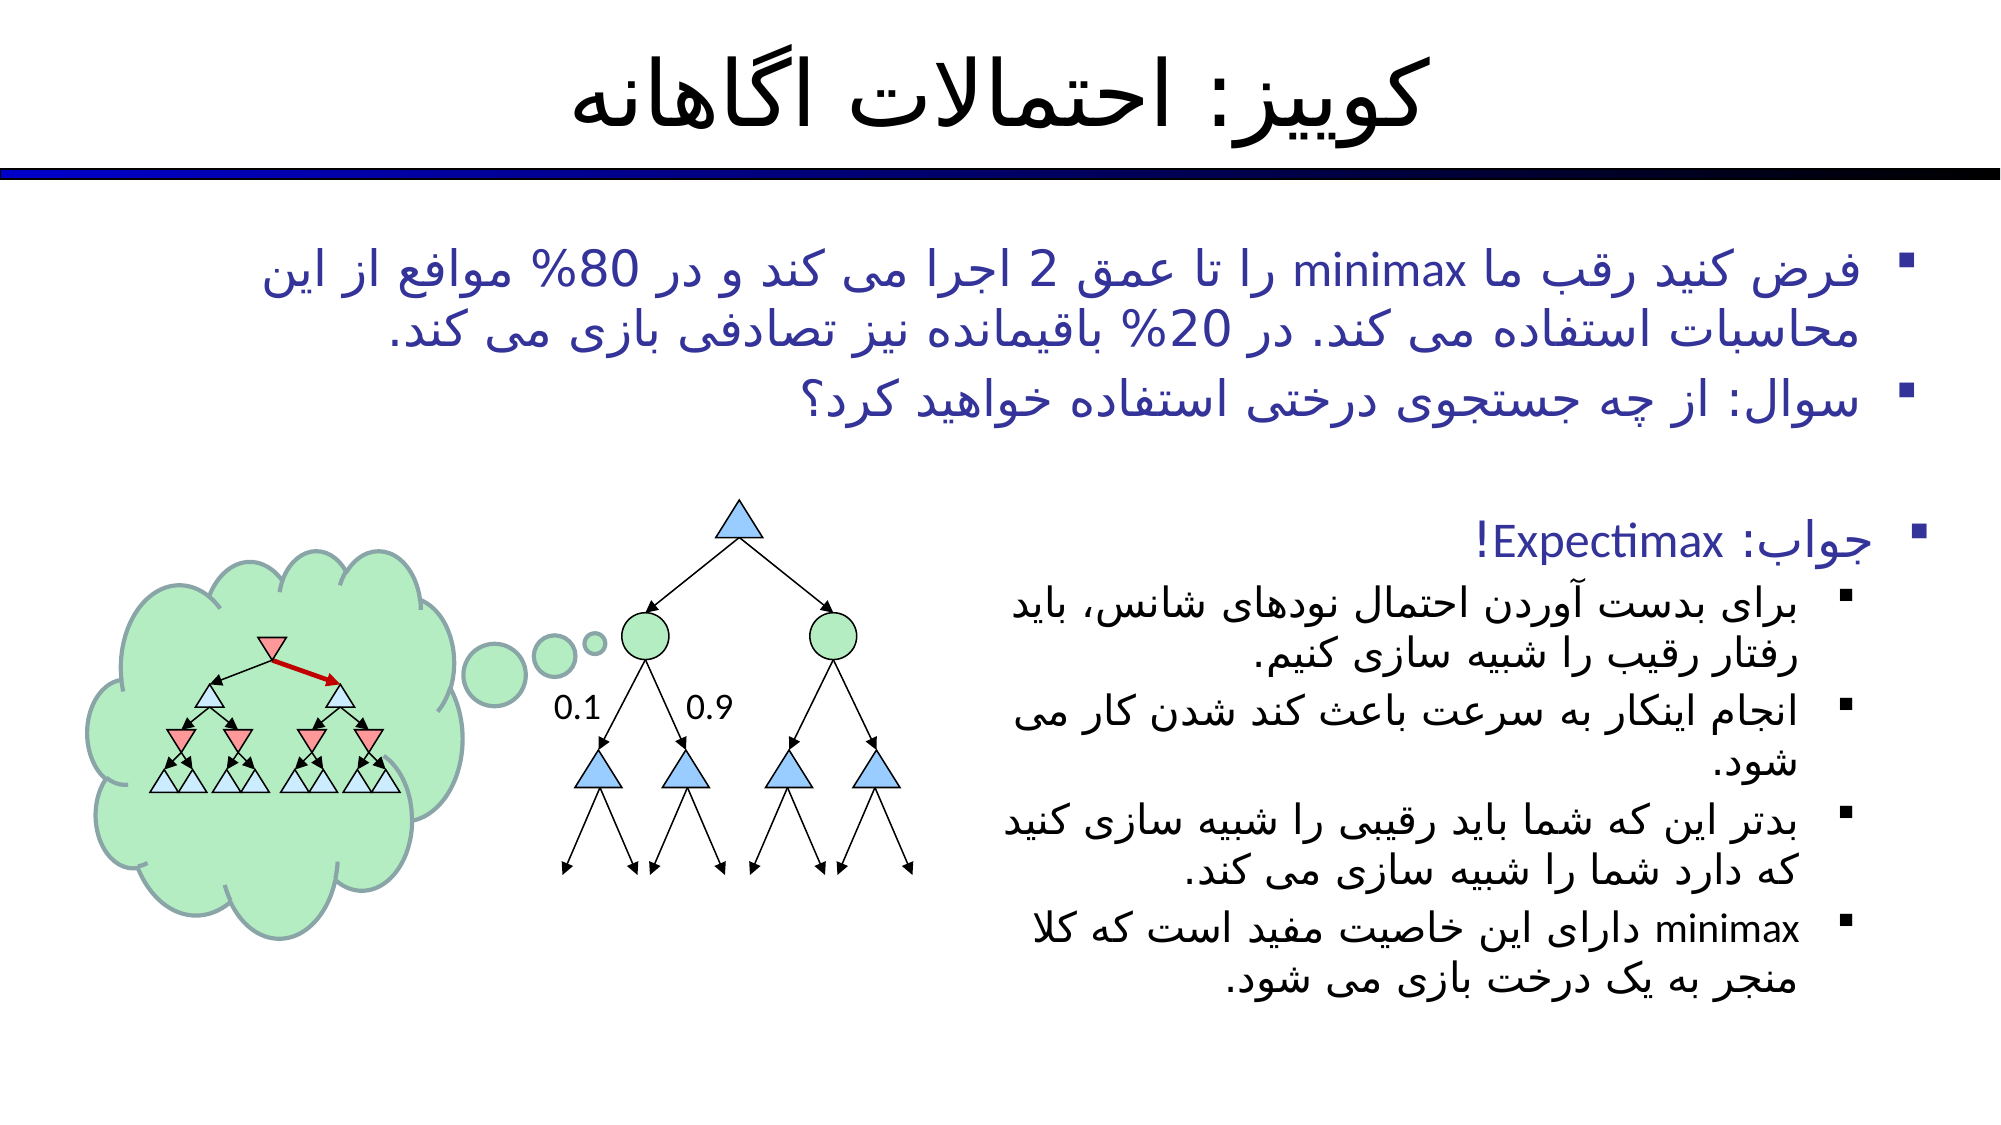

# کوییز: احتمالات اگاهانه
فرض کنید رقب ما minimax را تا عمق 2 اجرا می کند و در 80% موافع از این محاسبات استفاده می کند. در 20% باقیمانده نیز تصادفی بازی می کند.
سوال: از چه جستجوی درختی استفاده خواهید کرد؟
جواب: Expectimax!
برای بدست آوردن احتمال نودهای شانس، باید رفتار رقیب را شبیه سازی کنیم.
انجام اینکار به سرعت باعث کند شدن کار می شود.
بدتر این که شما باید رقیبی را شبیه سازی کنید که دارد شما را شبیه سازی می کند.
minimax دارای این خاصیت مفید است که کلا منجر به یک درخت بازی می شود.

0.1          0.9